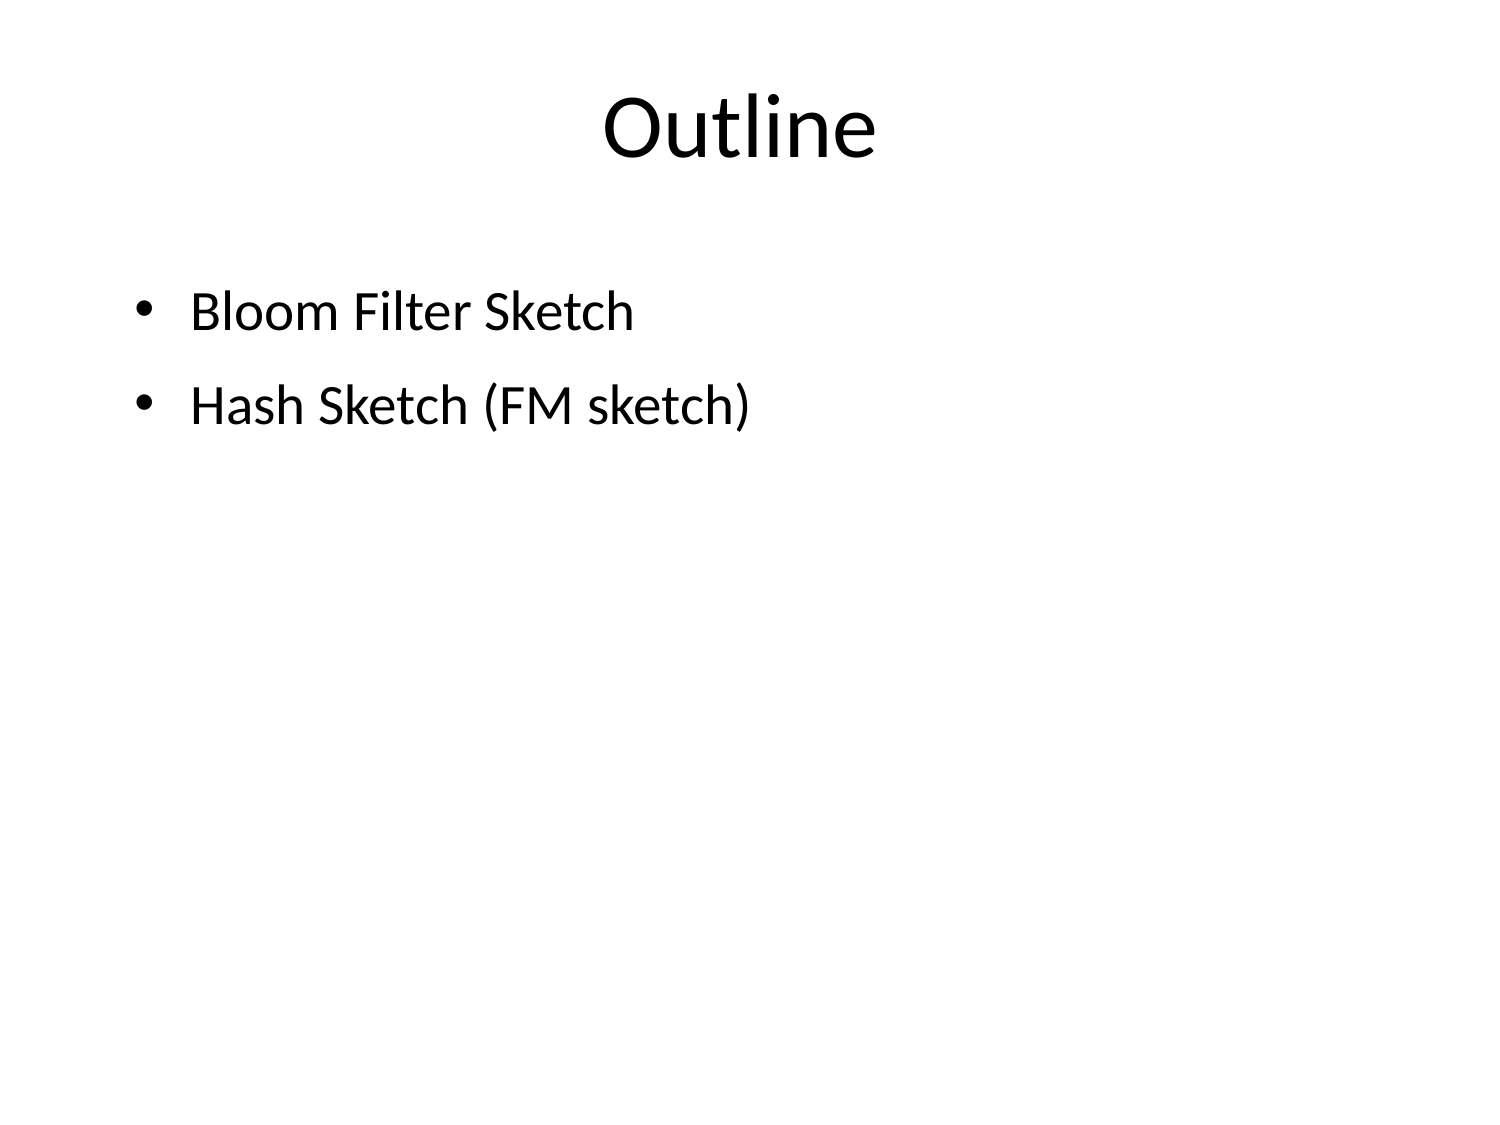

# Outline
Bloom Filter Sketch
Hash Sketch (FM sketch)